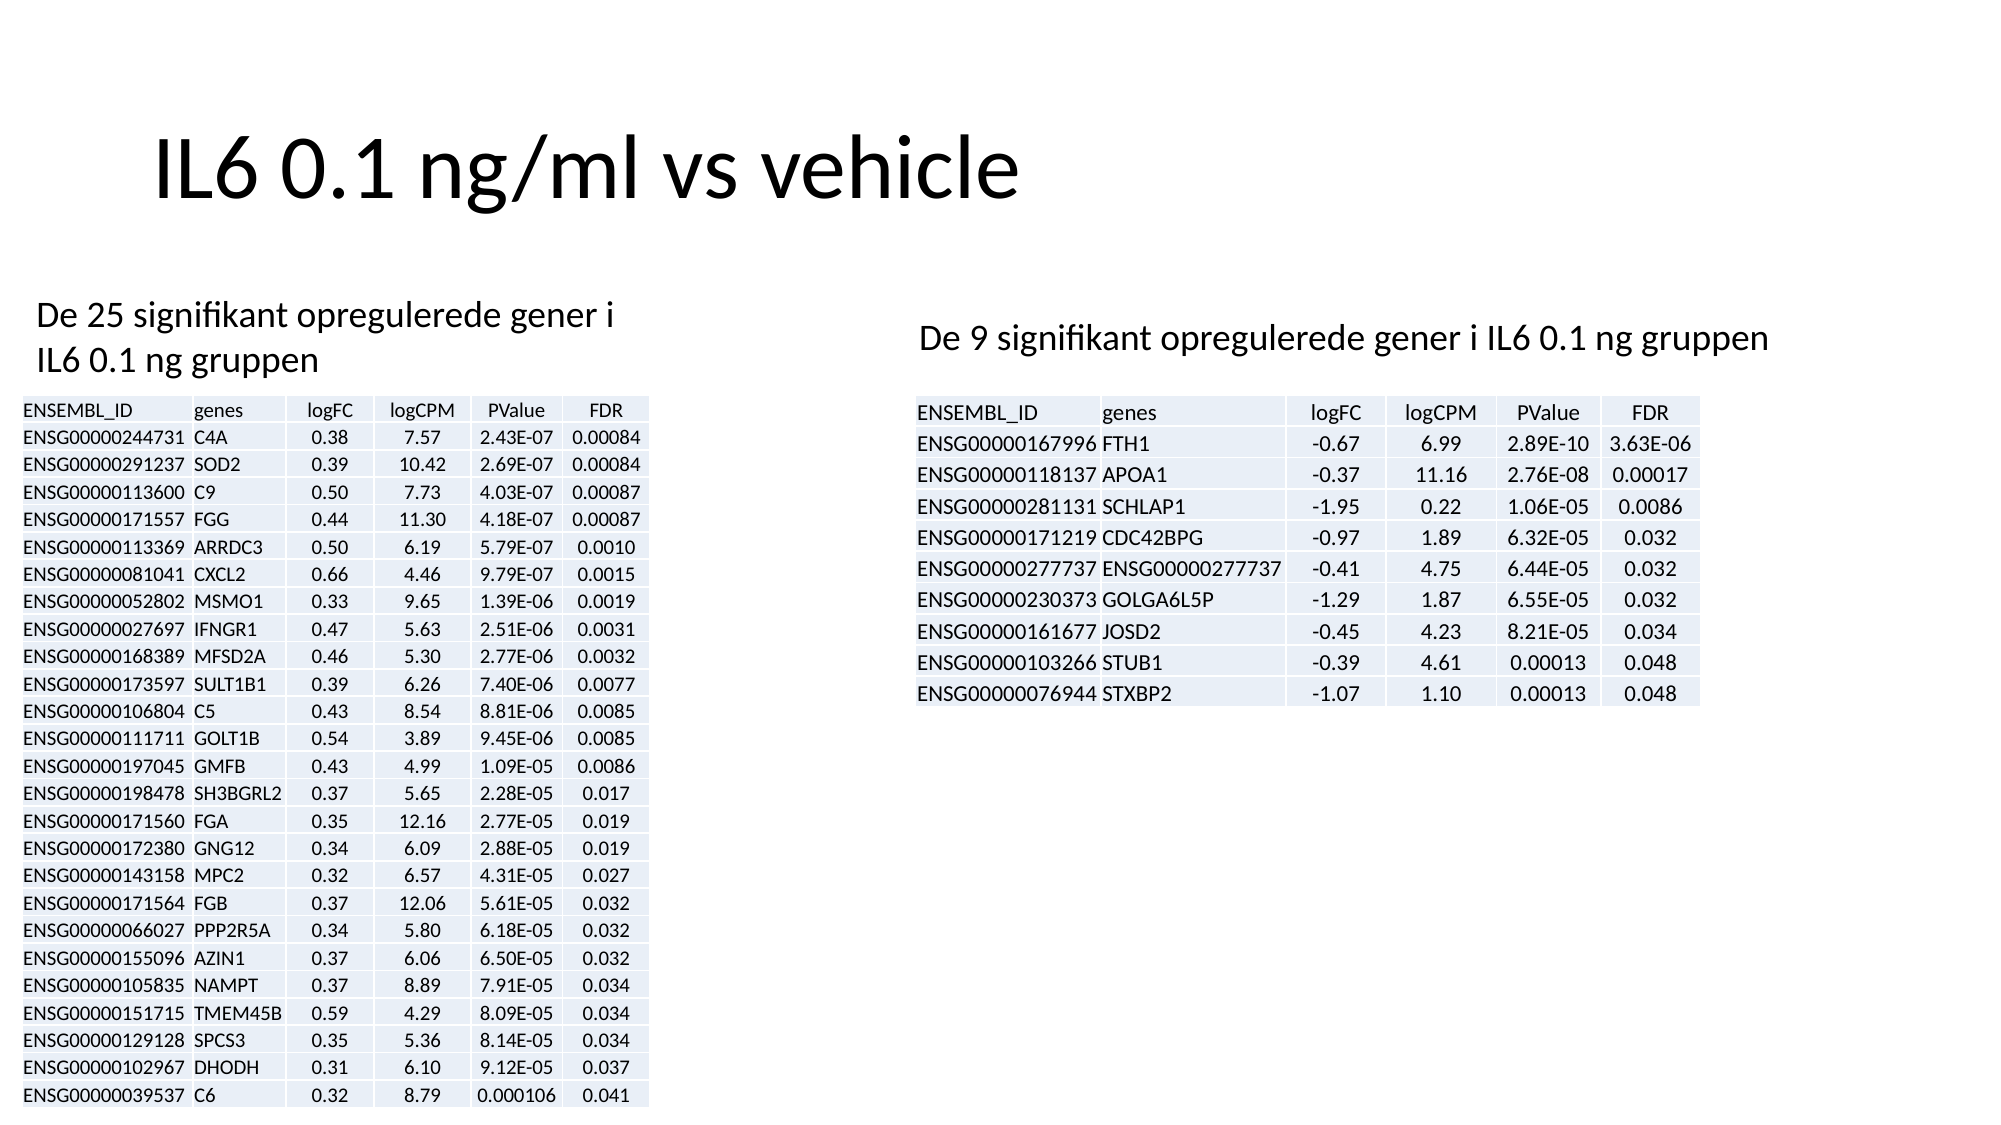

# IL6 0.1 ng/ml vs vehicle
De 25 signifikant opregulerede gener i IL6 0.1 ng gruppen
De 9 signifikant opregulerede gener i IL6 0.1 ng gruppen
| ENSEMBL\_ID | genes | logFC | logCPM | PValue | FDR |
| --- | --- | --- | --- | --- | --- |
| ENSG00000244731 | C4A | 0.38 | 7.57 | 2.43E-07 | 0.00084 |
| ENSG00000291237 | SOD2 | 0.39 | 10.42 | 2.69E-07 | 0.00084 |
| ENSG00000113600 | C9 | 0.50 | 7.73 | 4.03E-07 | 0.00087 |
| ENSG00000171557 | FGG | 0.44 | 11.30 | 4.18E-07 | 0.00087 |
| ENSG00000113369 | ARRDC3 | 0.50 | 6.19 | 5.79E-07 | 0.0010 |
| ENSG00000081041 | CXCL2 | 0.66 | 4.46 | 9.79E-07 | 0.0015 |
| ENSG00000052802 | MSMO1 | 0.33 | 9.65 | 1.39E-06 | 0.0019 |
| ENSG00000027697 | IFNGR1 | 0.47 | 5.63 | 2.51E-06 | 0.0031 |
| ENSG00000168389 | MFSD2A | 0.46 | 5.30 | 2.77E-06 | 0.0032 |
| ENSG00000173597 | SULT1B1 | 0.39 | 6.26 | 7.40E-06 | 0.0077 |
| ENSG00000106804 | C5 | 0.43 | 8.54 | 8.81E-06 | 0.0085 |
| ENSG00000111711 | GOLT1B | 0.54 | 3.89 | 9.45E-06 | 0.0085 |
| ENSG00000197045 | GMFB | 0.43 | 4.99 | 1.09E-05 | 0.0086 |
| ENSG00000198478 | SH3BGRL2 | 0.37 | 5.65 | 2.28E-05 | 0.017 |
| ENSG00000171560 | FGA | 0.35 | 12.16 | 2.77E-05 | 0.019 |
| ENSG00000172380 | GNG12 | 0.34 | 6.09 | 2.88E-05 | 0.019 |
| ENSG00000143158 | MPC2 | 0.32 | 6.57 | 4.31E-05 | 0.027 |
| ENSG00000171564 | FGB | 0.37 | 12.06 | 5.61E-05 | 0.032 |
| ENSG00000066027 | PPP2R5A | 0.34 | 5.80 | 6.18E-05 | 0.032 |
| ENSG00000155096 | AZIN1 | 0.37 | 6.06 | 6.50E-05 | 0.032 |
| ENSG00000105835 | NAMPT | 0.37 | 8.89 | 7.91E-05 | 0.034 |
| ENSG00000151715 | TMEM45B | 0.59 | 4.29 | 8.09E-05 | 0.034 |
| ENSG00000129128 | SPCS3 | 0.35 | 5.36 | 8.14E-05 | 0.034 |
| ENSG00000102967 | DHODH | 0.31 | 6.10 | 9.12E-05 | 0.037 |
| ENSG00000039537 | C6 | 0.32 | 8.79 | 0.000106 | 0.041 |
| ENSEMBL\_ID | genes | logFC | logCPM | PValue | FDR |
| --- | --- | --- | --- | --- | --- |
| ENSG00000167996 | FTH1 | -0.67 | 6.99 | 2.89E-10 | 3.63E-06 |
| ENSG00000118137 | APOA1 | -0.37 | 11.16 | 2.76E-08 | 0.00017 |
| ENSG00000281131 | SCHLAP1 | -1.95 | 0.22 | 1.06E-05 | 0.0086 |
| ENSG00000171219 | CDC42BPG | -0.97 | 1.89 | 6.32E-05 | 0.032 |
| ENSG00000277737 | ENSG00000277737 | -0.41 | 4.75 | 6.44E-05 | 0.032 |
| ENSG00000230373 | GOLGA6L5P | -1.29 | 1.87 | 6.55E-05 | 0.032 |
| ENSG00000161677 | JOSD2 | -0.45 | 4.23 | 8.21E-05 | 0.034 |
| ENSG00000103266 | STUB1 | -0.39 | 4.61 | 0.00013 | 0.048 |
| ENSG00000076944 | STXBP2 | -1.07 | 1.10 | 0.00013 | 0.048 |